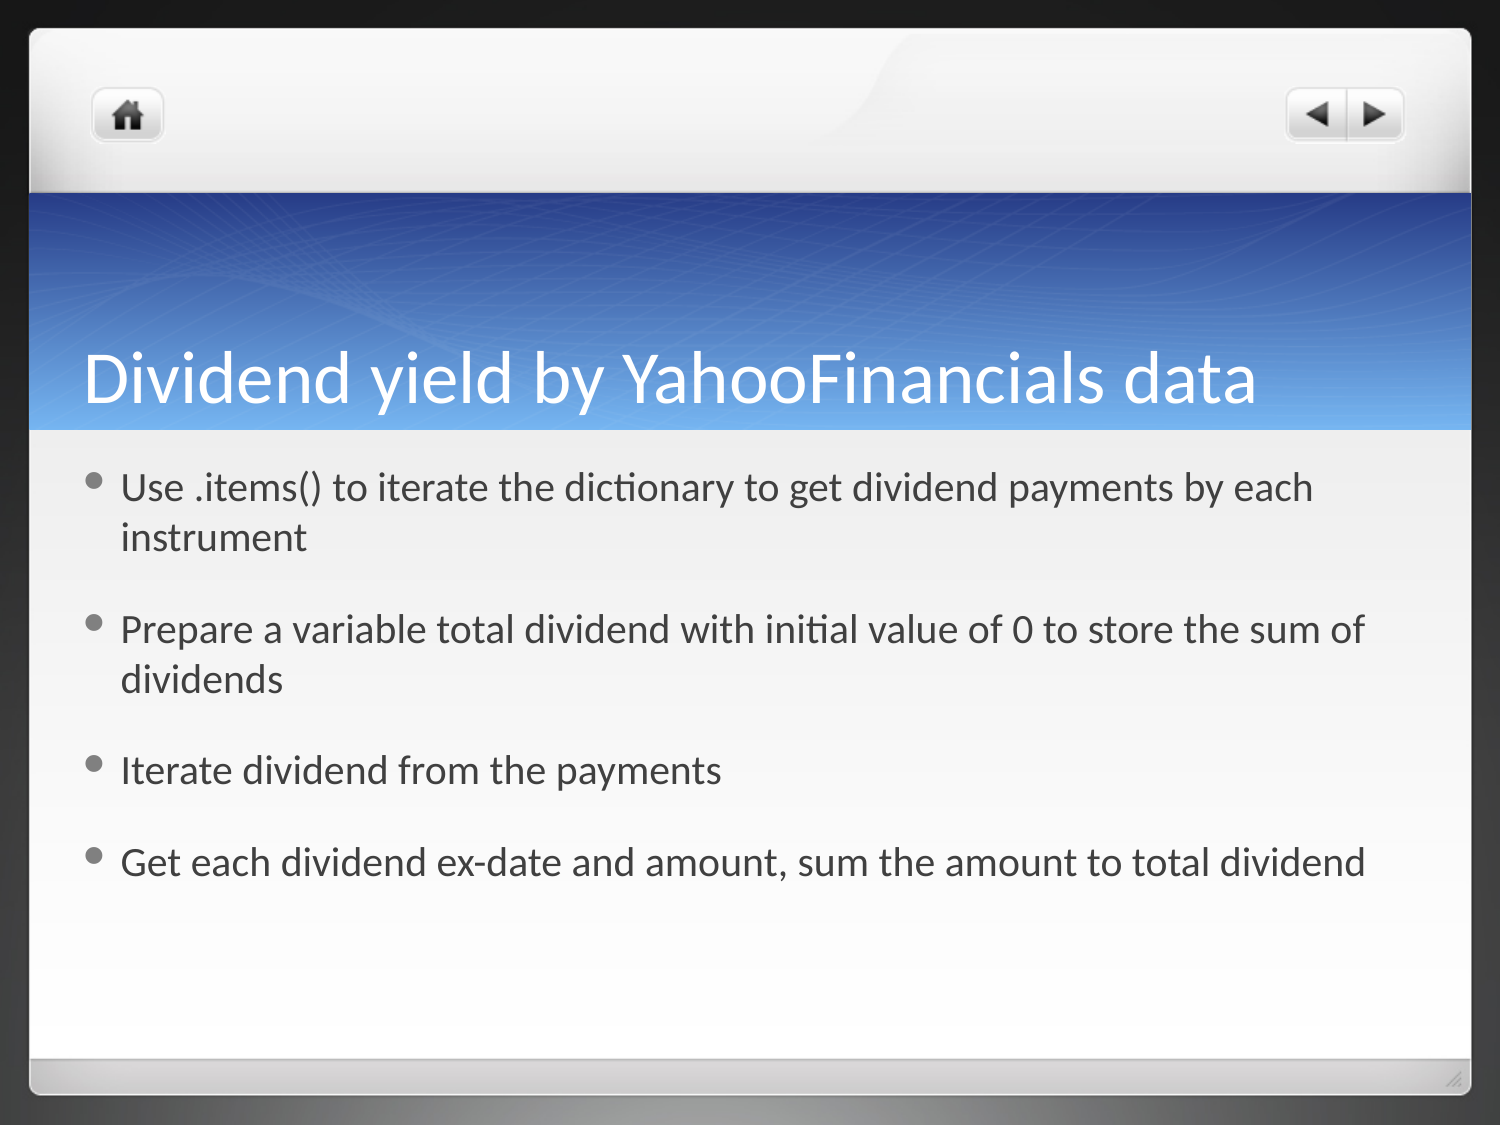

# Dividend yield by YahooFinancials data
Use .items() to iterate the dictionary to get dividend payments by each instrument
Prepare a variable total dividend with initial value of 0 to store the sum of dividends
Iterate dividend from the payments
Get each dividend ex-date and amount, sum the amount to total dividend